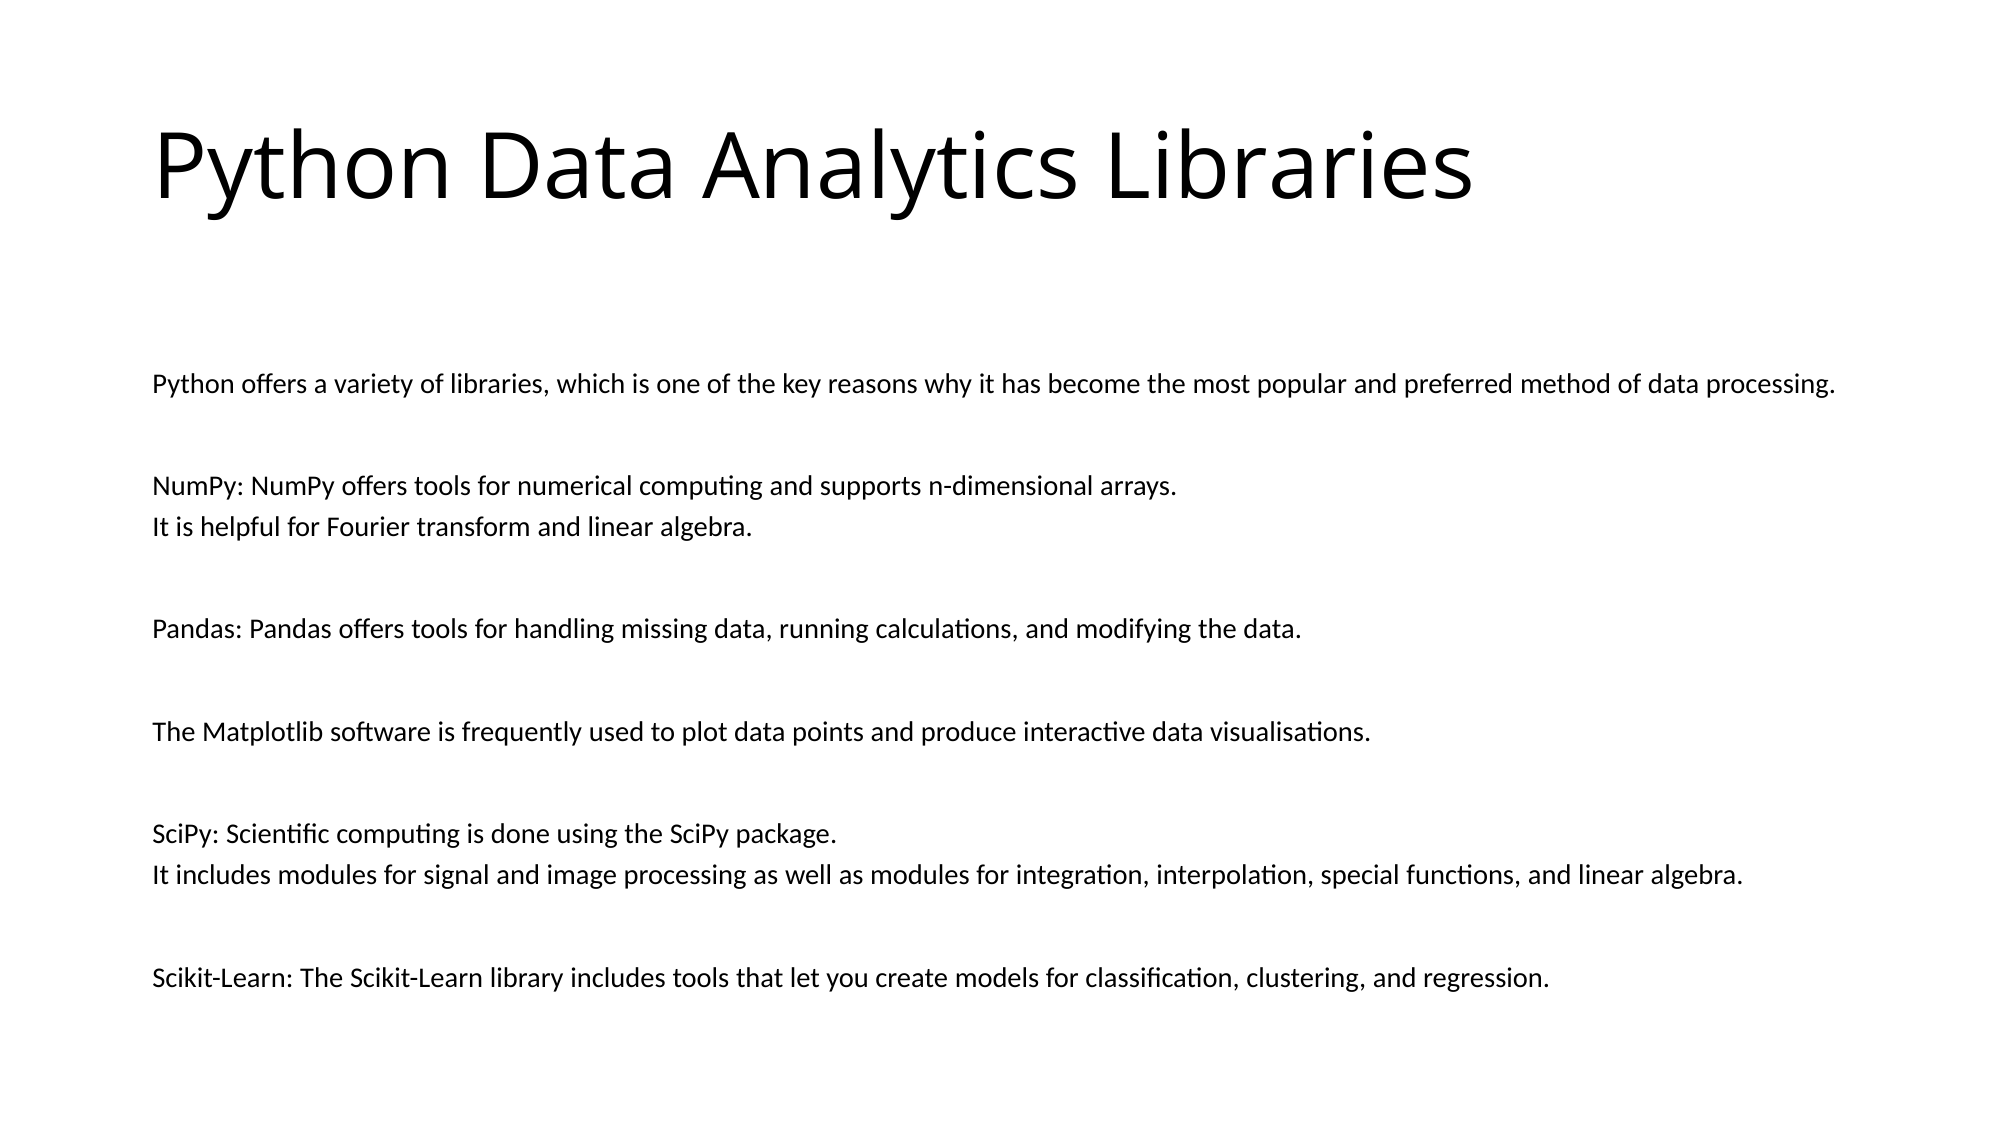

# Python Data Analytics Libraries
Python offers a variety of libraries, which is one of the key reasons why it has become the most popular and preferred method of data processing.
NumPy: NumPy offers tools for numerical computing and supports n-dimensional arrays.
It is helpful for Fourier transform and linear algebra.
Pandas: Pandas offers tools for handling missing data, running calculations, and modifying the data.
The Matplotlib software is frequently used to plot data points and produce interactive data visualisations.
SciPy: Scientific computing is done using the SciPy package.
It includes modules for signal and image processing as well as modules for integration, interpolation, special functions, and linear algebra.
Scikit-Learn: The Scikit-Learn library includes tools that let you create models for classification, clustering, and regression.